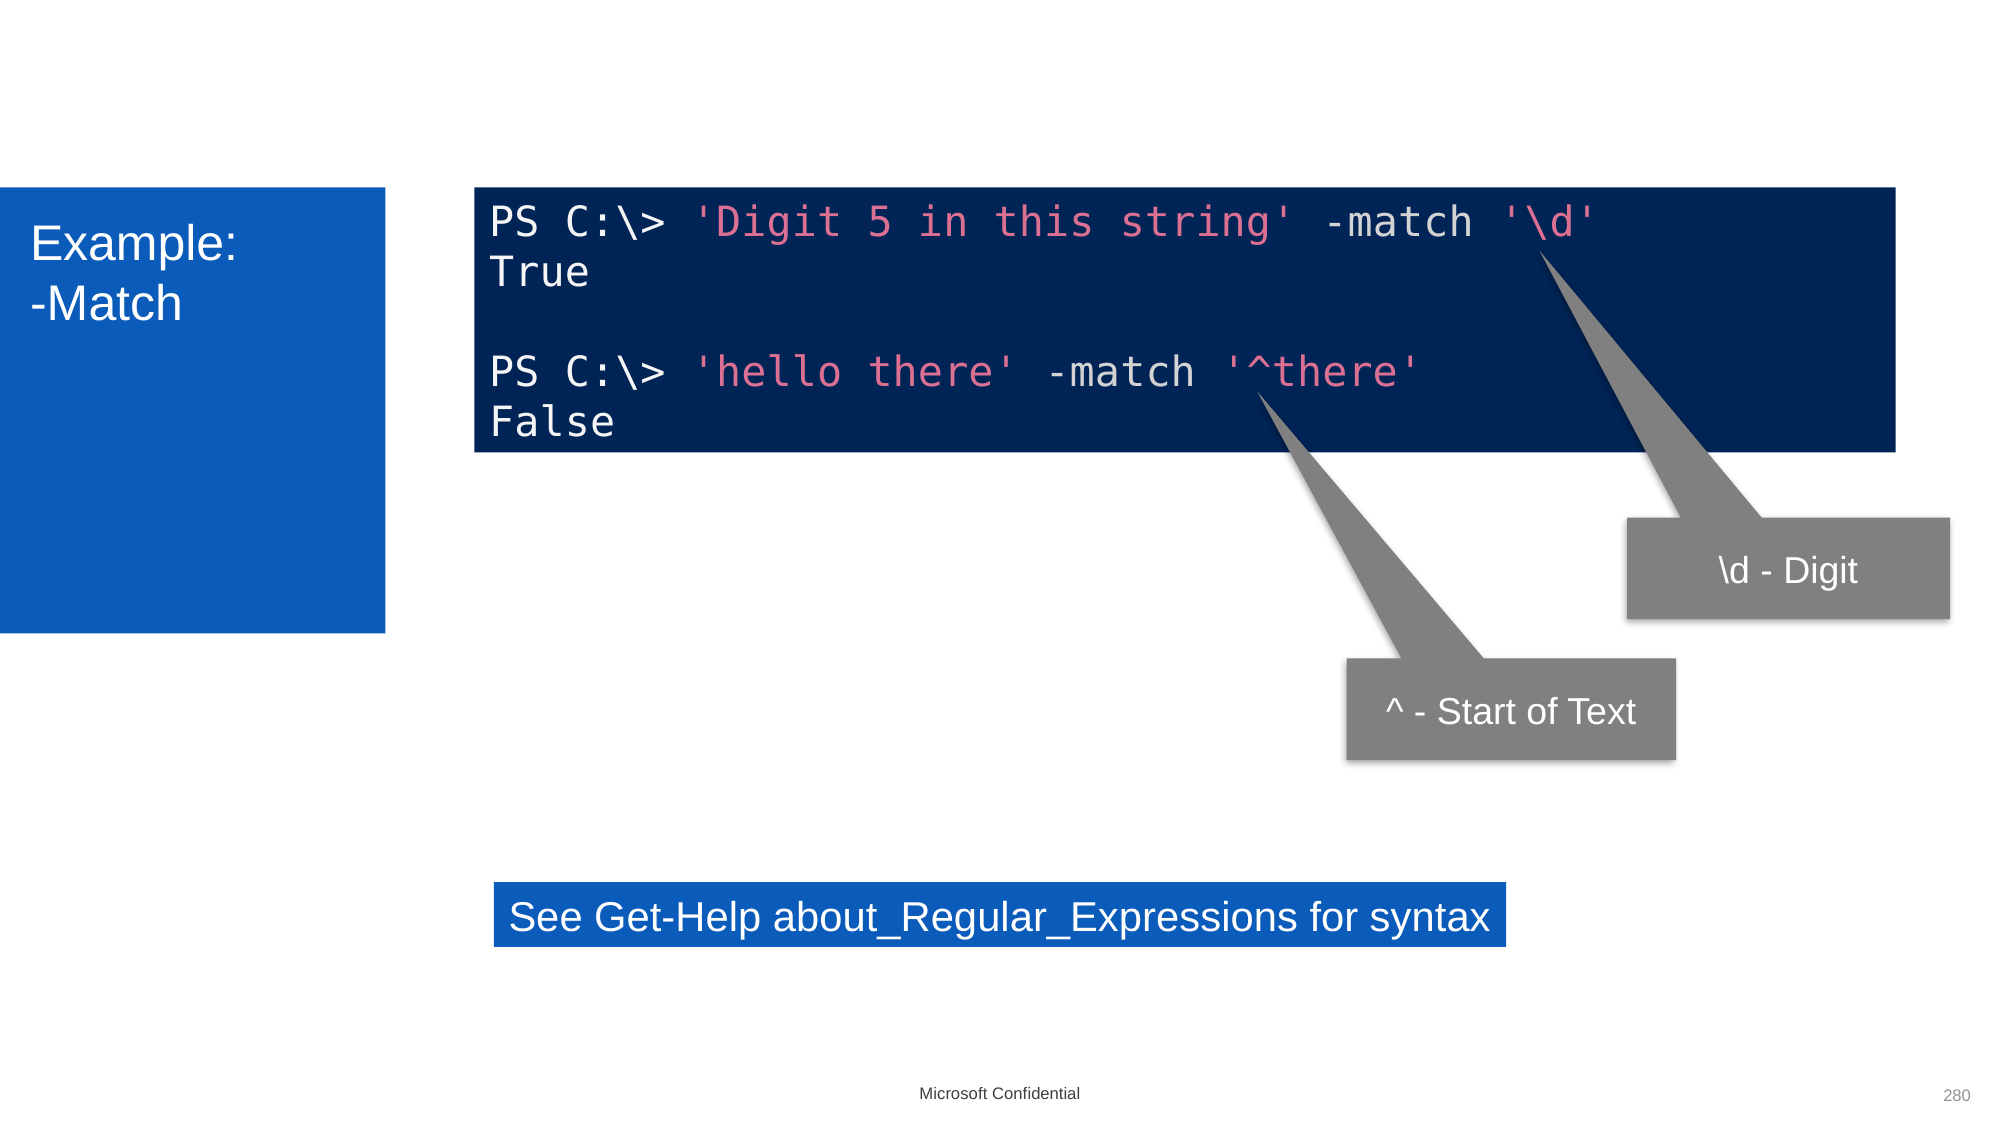

# Example: -Match
PS C:\> 'Digit 5 in this string' -match '\d'
True

PS C:\> 'hello there' -match '^there'
False
\d - Digit
^ - Start of Text
See Get-Help about_Regular_Expressions for syntax
280